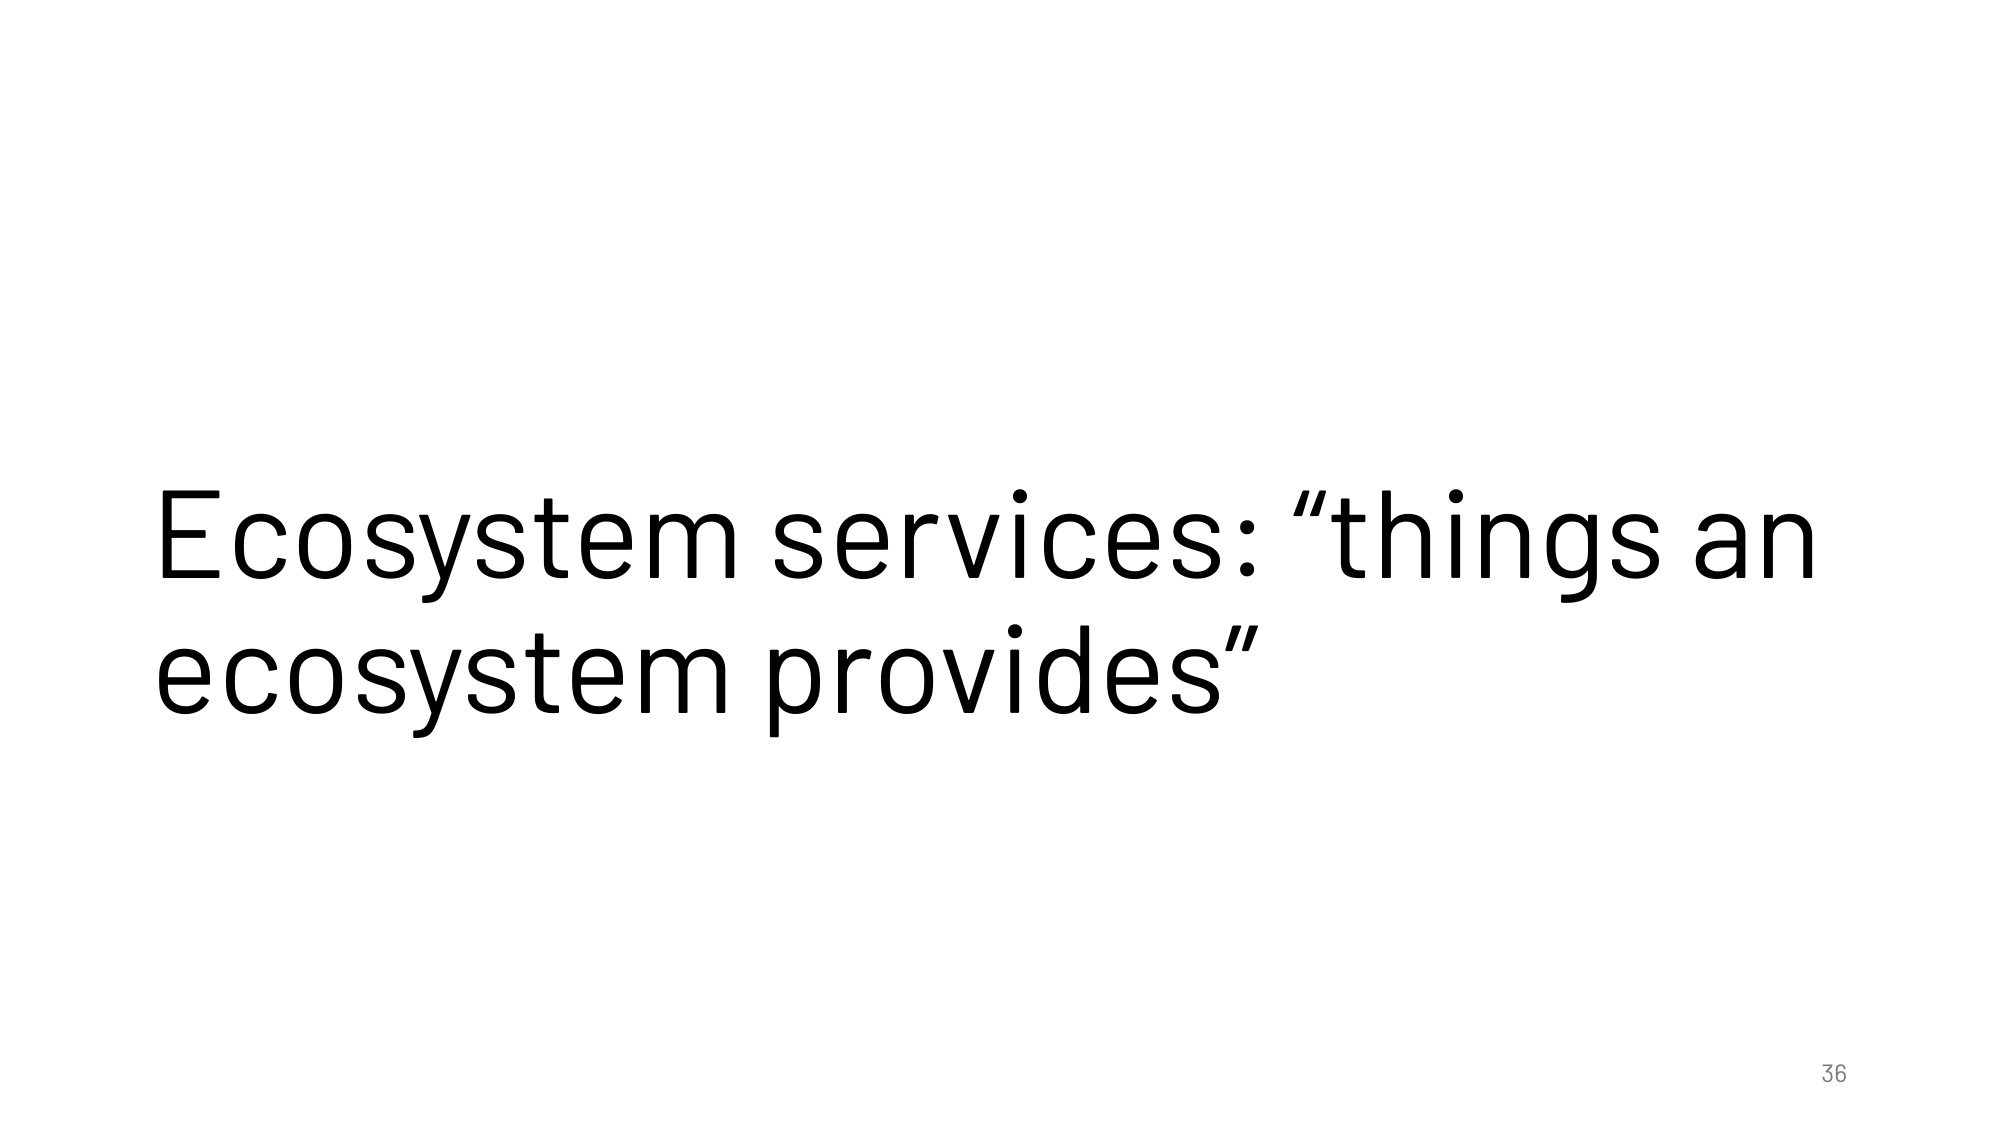

# Ecosystem services: “things an ecosystem provides”

36